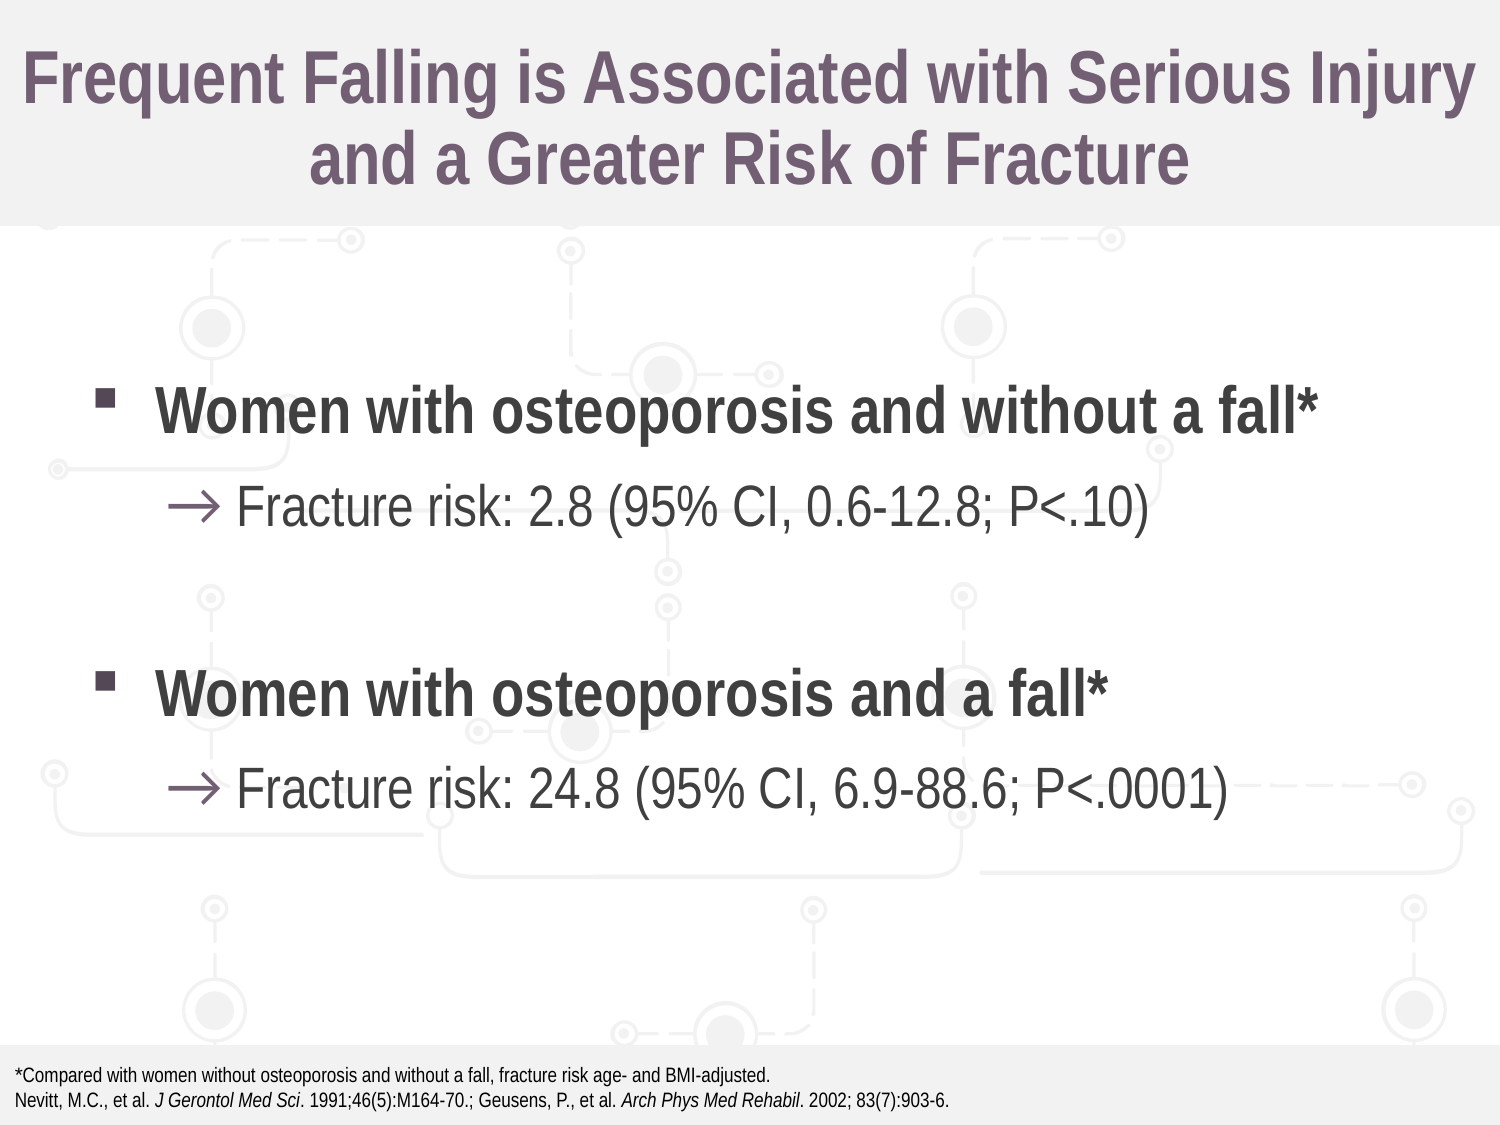

# Frequent Falling is Associated with Serious Injury and a Greater Risk of Fracture
Women with osteoporosis and without a fall*
 Fracture risk: 2.8 (95% CI, 0.6-12.8; P<.10)

Women with osteoporosis and a fall*
 Fracture risk: 24.8 (95% CI, 6.9-88.6; P<.0001)

*Compared with women without osteoporosis and without a fall, fracture risk age- and BMI-adjusted.
Nevitt, M.C., et al. J Gerontol Med Sci. 1991;46(5):M164-70.; Geusens, P., et al. Arch Phys Med Rehabil. 2002; 83(7):903-6.